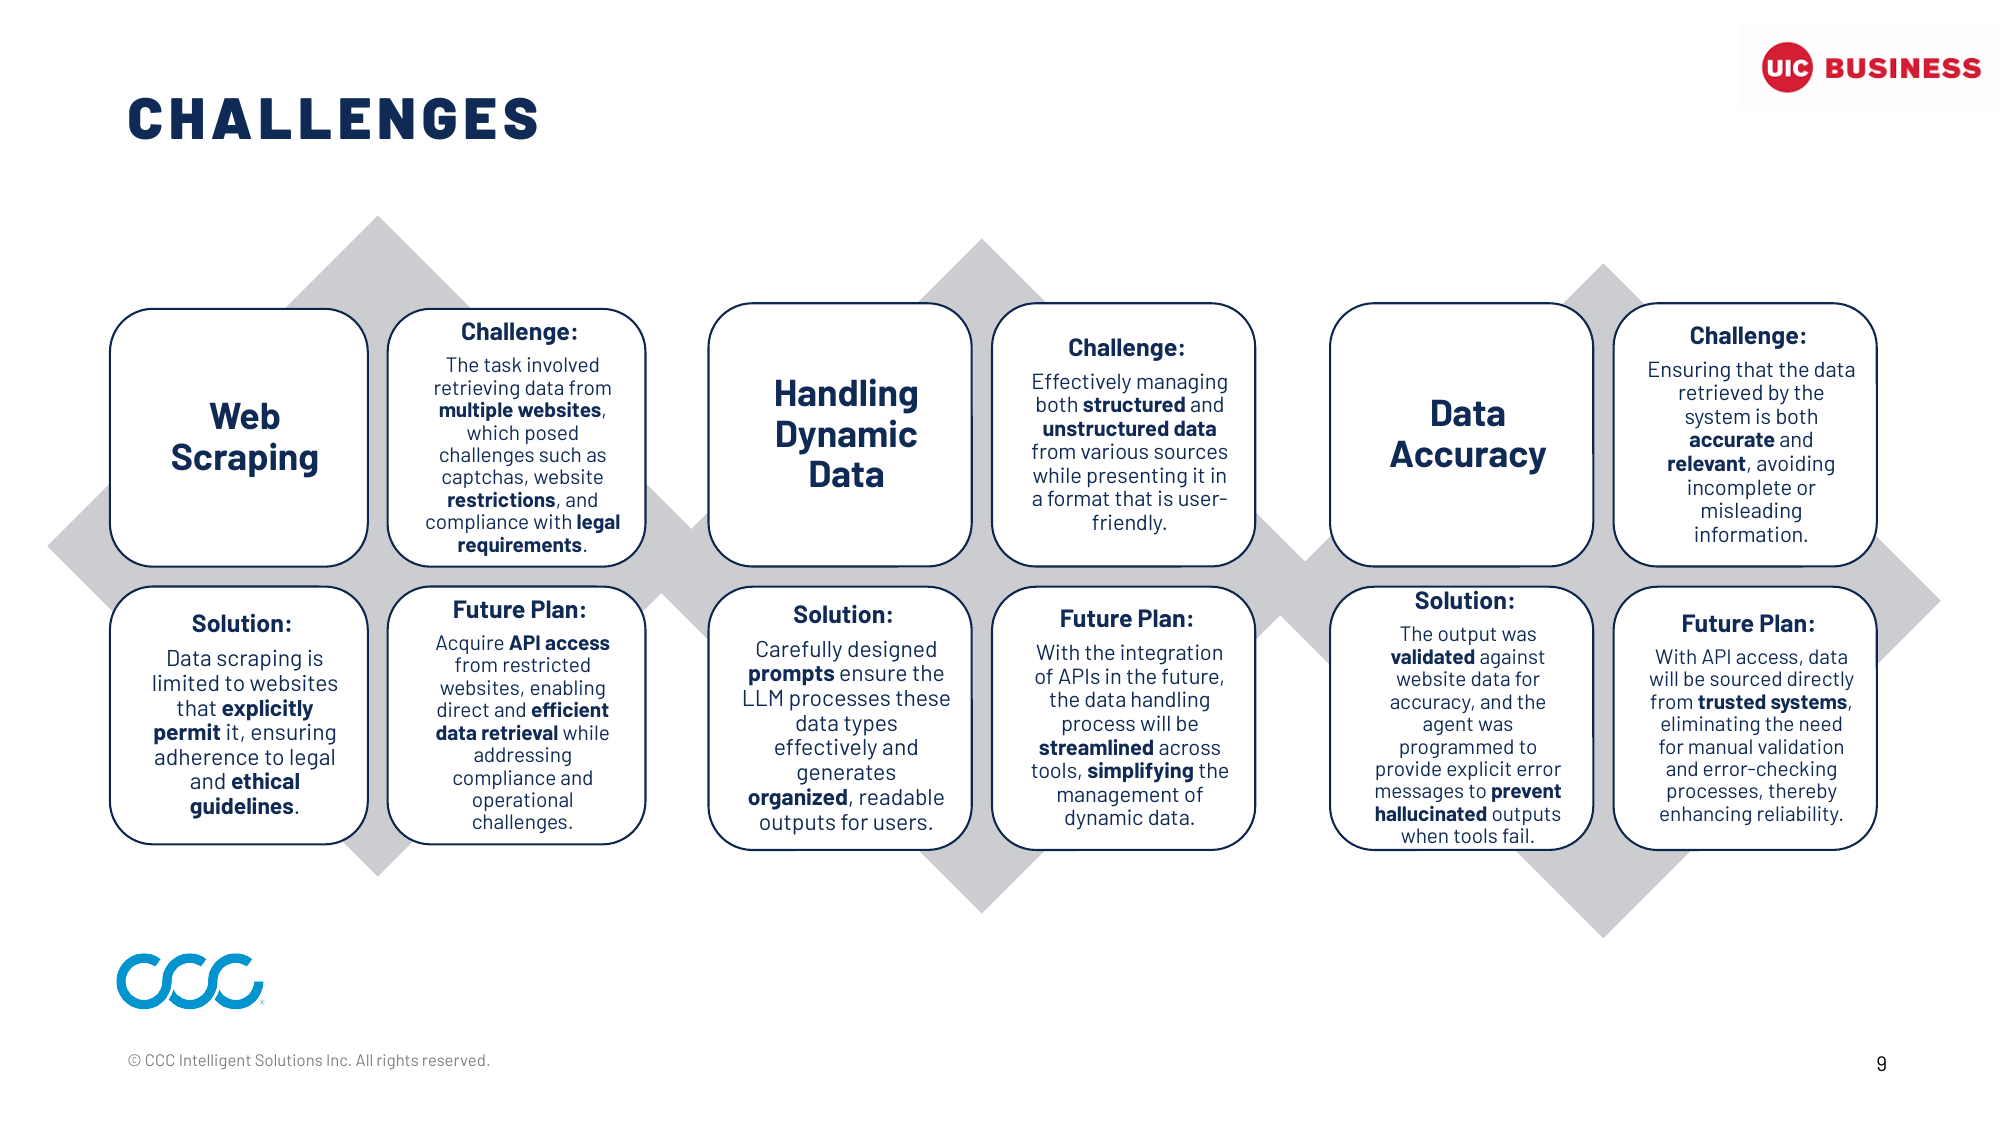

# Challenges
Handling Dynamic Data
Challenge:
Effectively managing both structured and unstructured data from various sources while presenting it in a format that is user-friendly.
Solution:
Carefully designed prompts ensure the LLM processes these data types effectively and generates organized, readable outputs for users.
Future Plan:
With the integration of APIs in the future, the data handling process will be streamlined across tools, simplifying the management of dynamic data.
Data Accuracy
Challenge:
Ensuring that the data retrieved by the system is both accurate and relevant, avoiding incomplete or misleading information.
Solution:
The output was validated against website data for accuracy, and the agent was programmed to provide explicit error messages to prevent hallucinated outputs when tools fail.
Future Plan:
With API access, data will be sourced directly from trusted systems, eliminating the need for manual validation and error-checking processes, thereby enhancing reliability.
Web Scraping
Challenge:
The task involved retrieving data from multiple websites, which posed challenges such as captchas, website restrictions, and compliance with legal requirements.
Solution:
Data scraping is limited to websites that explicitly permit it, ensuring adherence to legal and ethical guidelines.
Future Plan:
Acquire API access from restricted websites, enabling direct and efficient data retrieval while addressing compliance and operational challenges.
© CCC Intelligent Solutions Inc. All rights reserved.
9